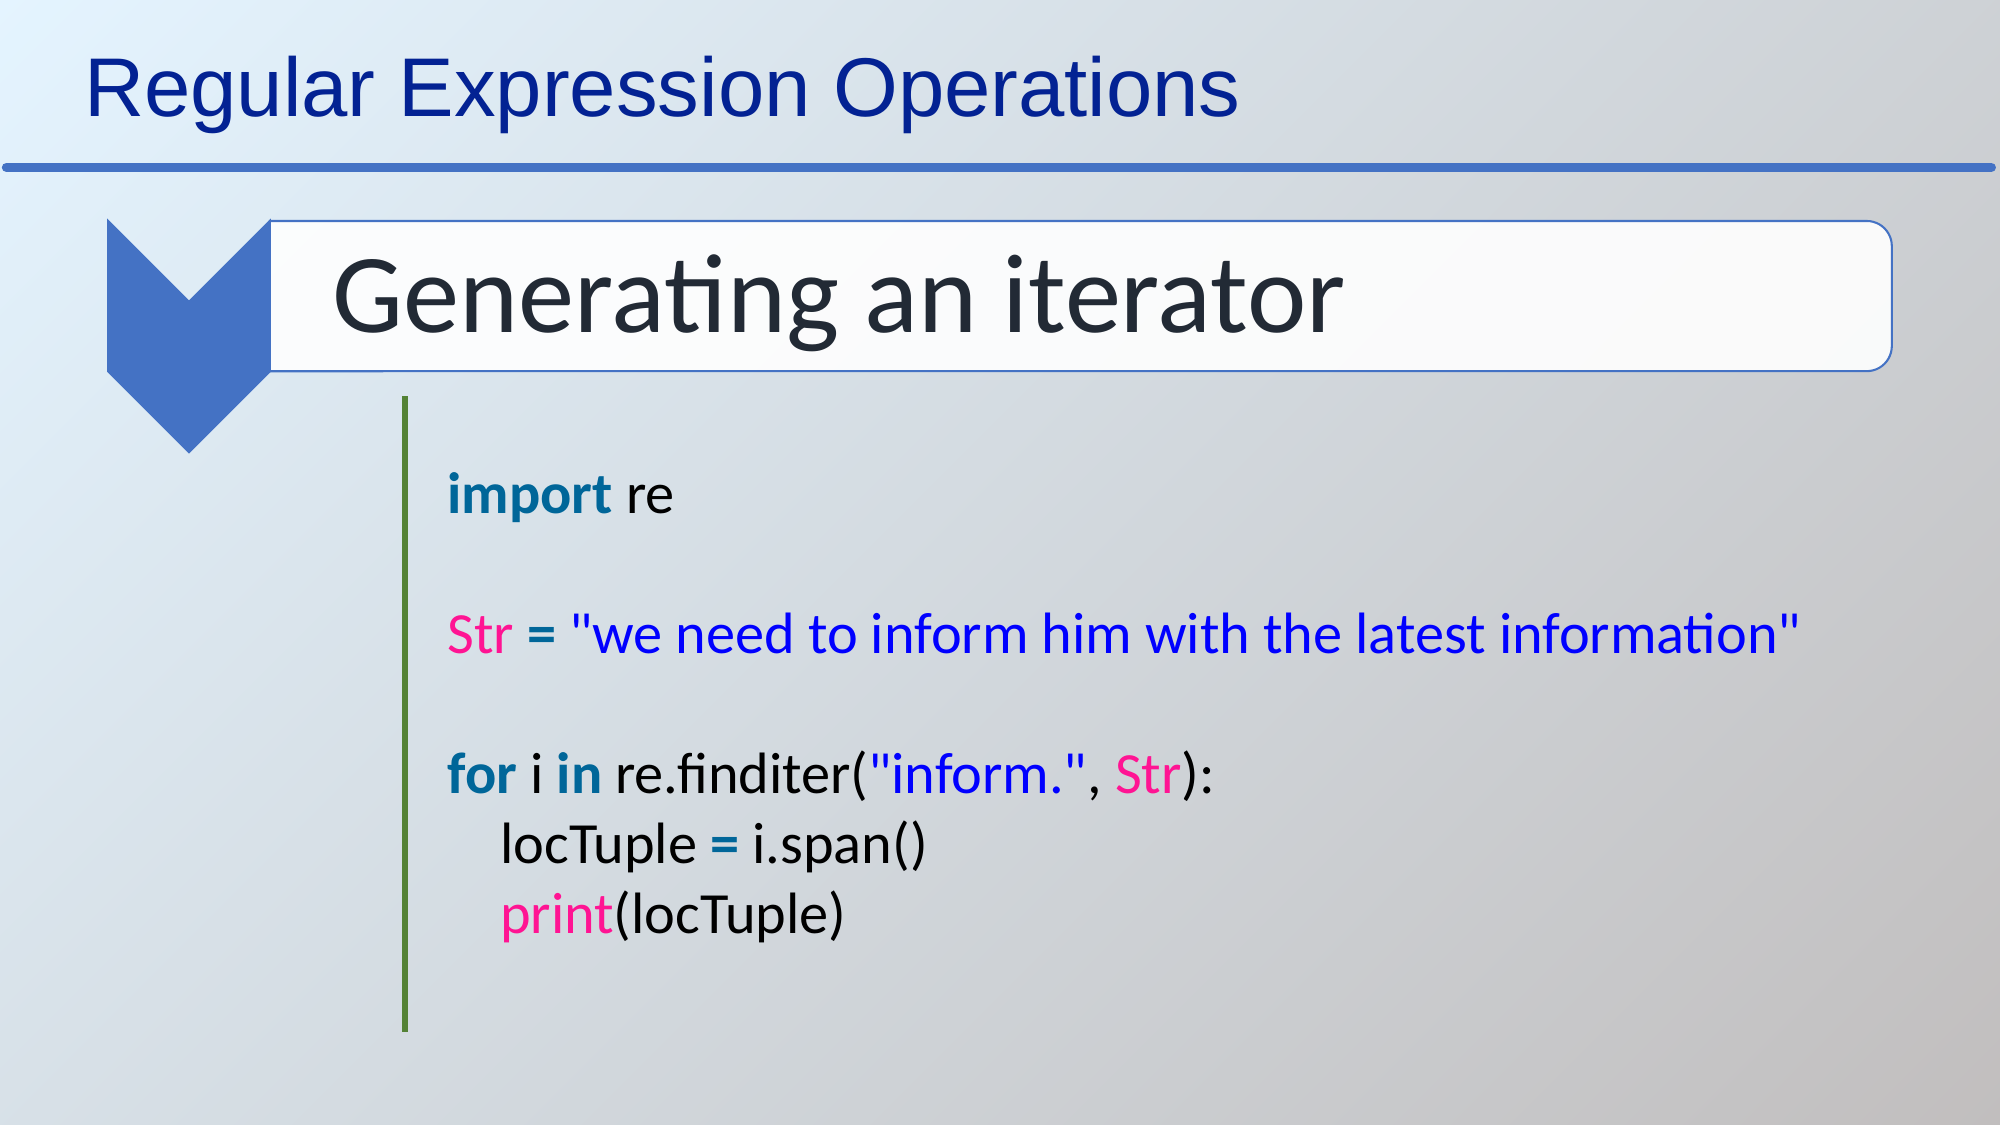

Regular Expression Operations

Generating an iterator
import re

Str = "we need to inform him with the latest information"

for i in re.finditer("inform.", Str):
    locTuple = i.span()
    print(locTuple)